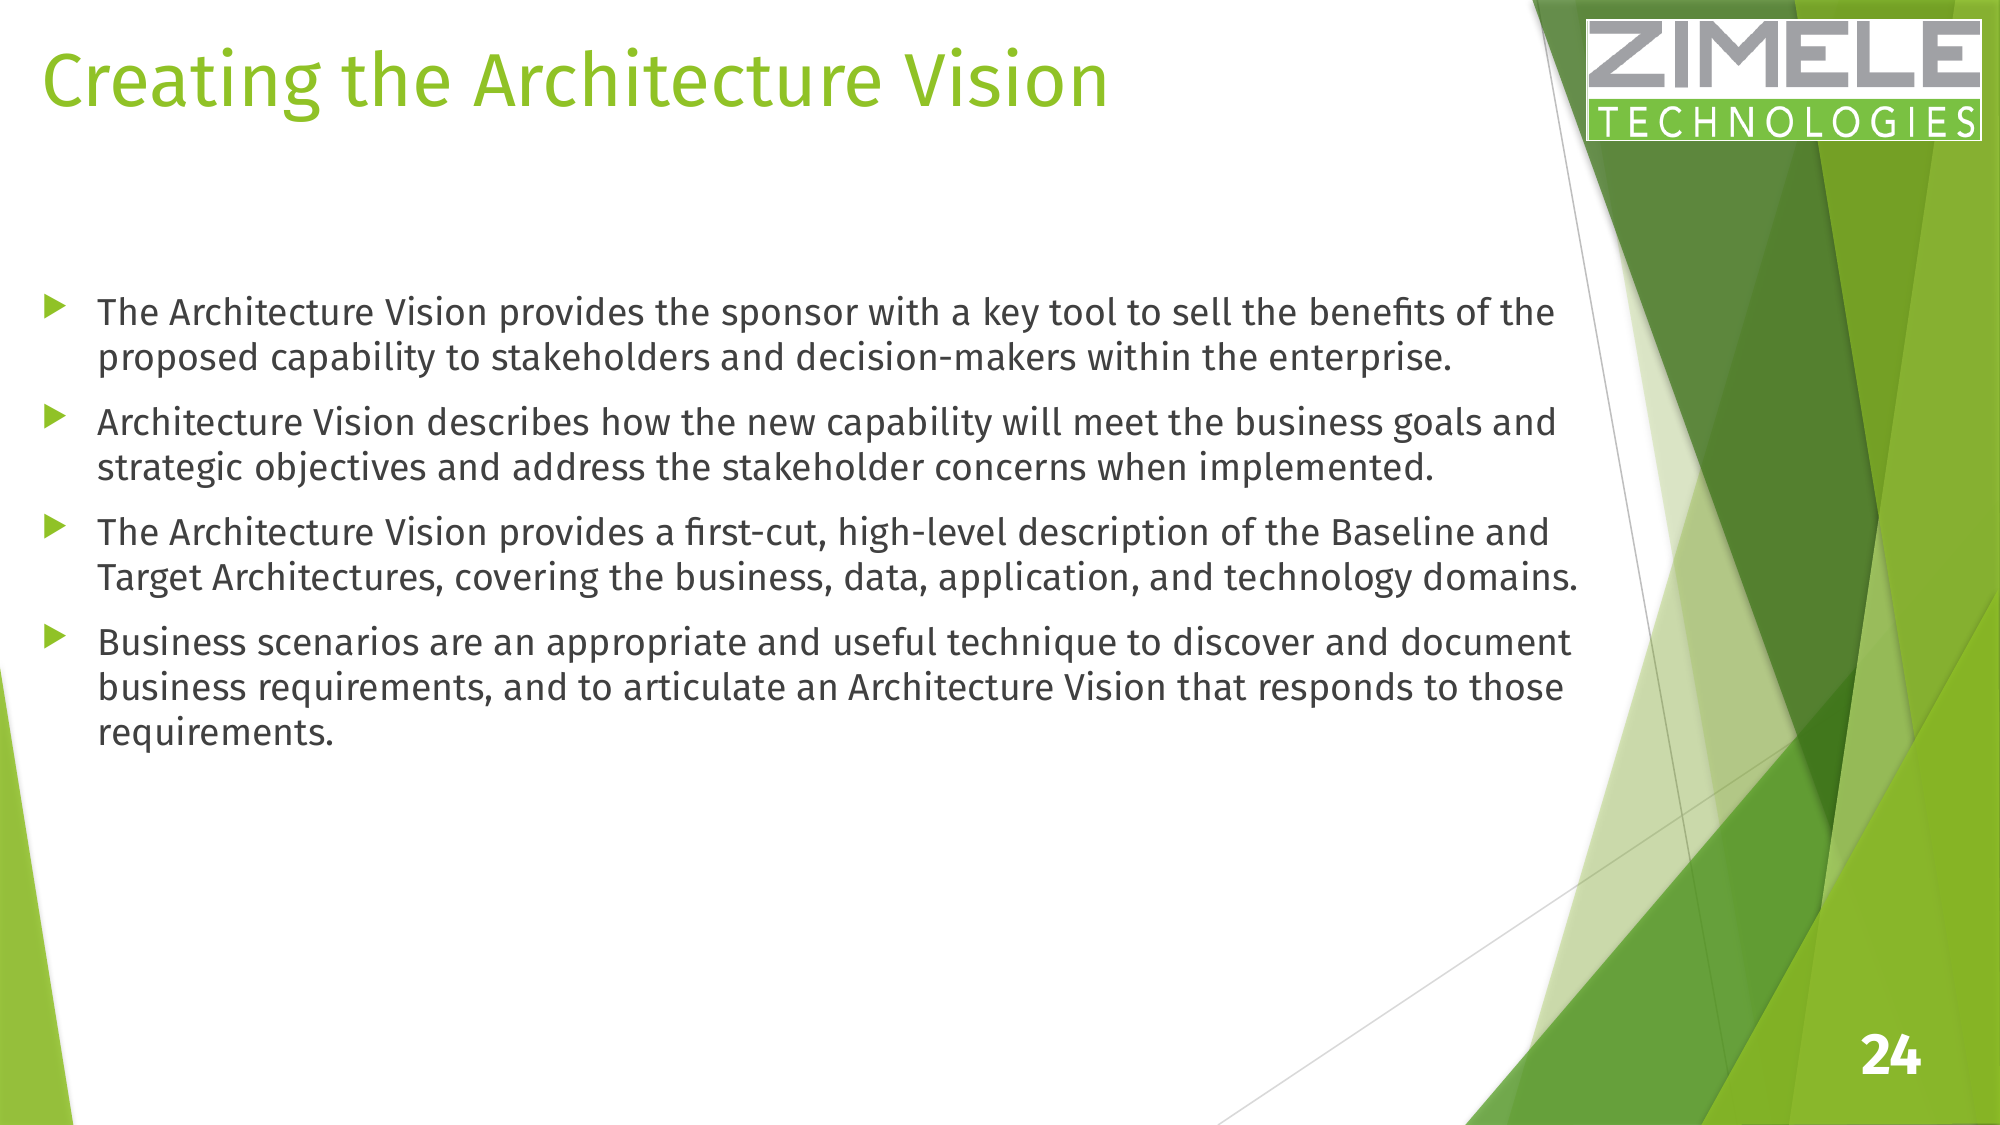

# Creating the Architecture Vision
The Architecture Vision provides the sponsor with a key tool to sell the benefits of the proposed capability to stakeholders and decision-makers within the enterprise.
Architecture Vision describes how the new capability will meet the business goals and strategic objectives and address the stakeholder concerns when implemented.
The Architecture Vision provides a first-cut, high-level description of the Baseline and Target Architectures, covering the business, data, application, and technology domains.
Business scenarios are an appropriate and useful technique to discover and document business requirements, and to articulate an Architecture Vision that responds to those requirements.
24